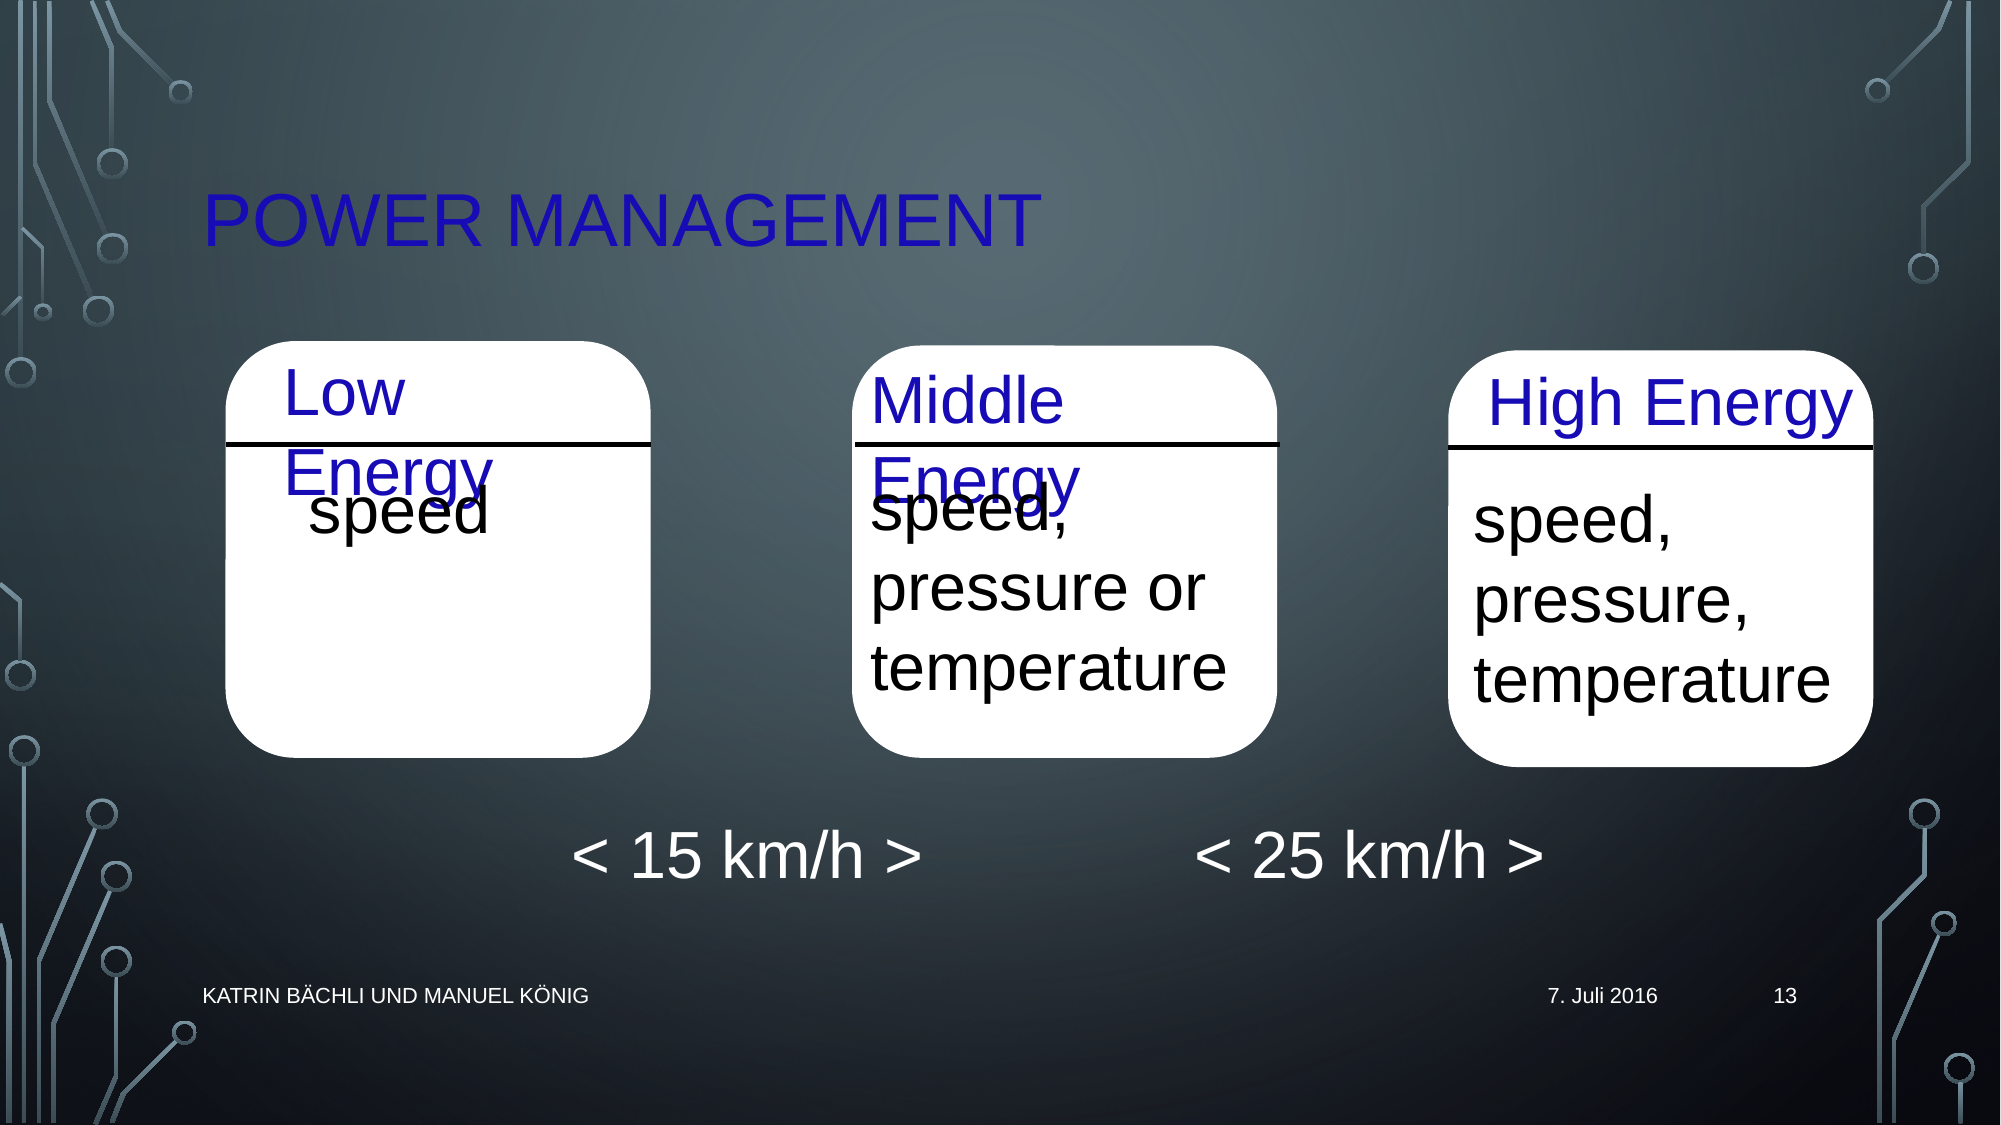

# Power Management
v
Low Energy
speed

Middle Energy
speed,
pressure or
temperature

High Energy
speed,
pressure,
temperature
< 15 km/h >
< 25 km/h >
13
Katrin Bächli und Manuel König
7. Juli 2016